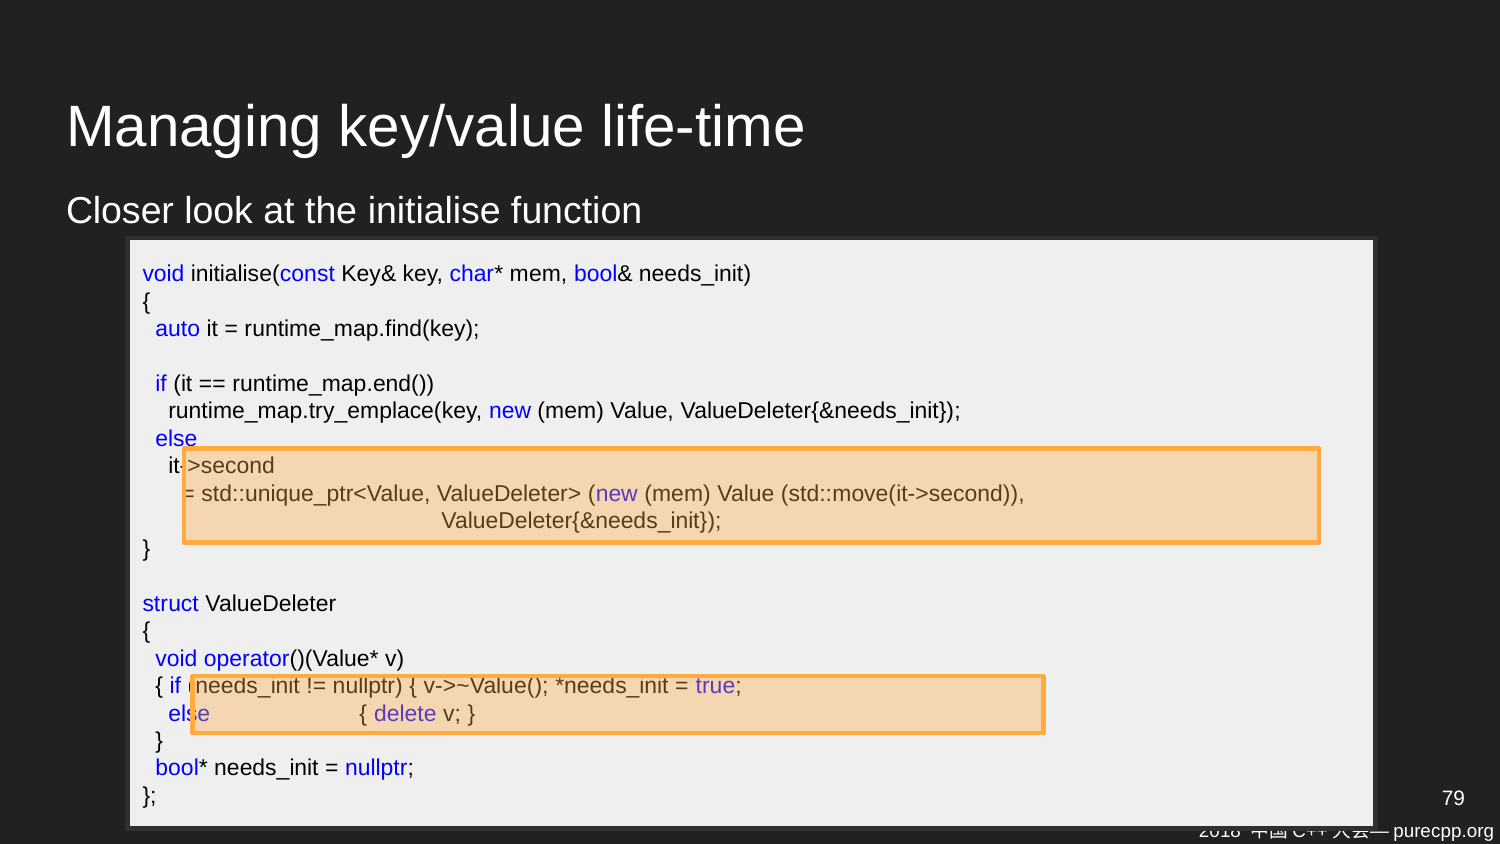

# Managing key/value life-time
Closer look at the initialise function

void initialise(const Key& key, char* mem, bool& needs_init)
{
  auto it = runtime_map.find(key);

  if (it == runtime_map.end())
    runtime_map.try_emplace(key, new (mem) Value, ValueDeleter{&needs_init});
  else
    it->second
      = std::unique_ptr<Value, ValueDeleter> (new (mem) Value (std::move(it->second)),
                                              ValueDeleter{&needs_init});
}

struct ValueDeleter
{
  void operator()(Value* v)
  { if (needs_init != nullptr) { v->~Value(); *needs_init = true;
    else                       { delete v; }
  }
  bool* needs_init = nullptr;
};

79